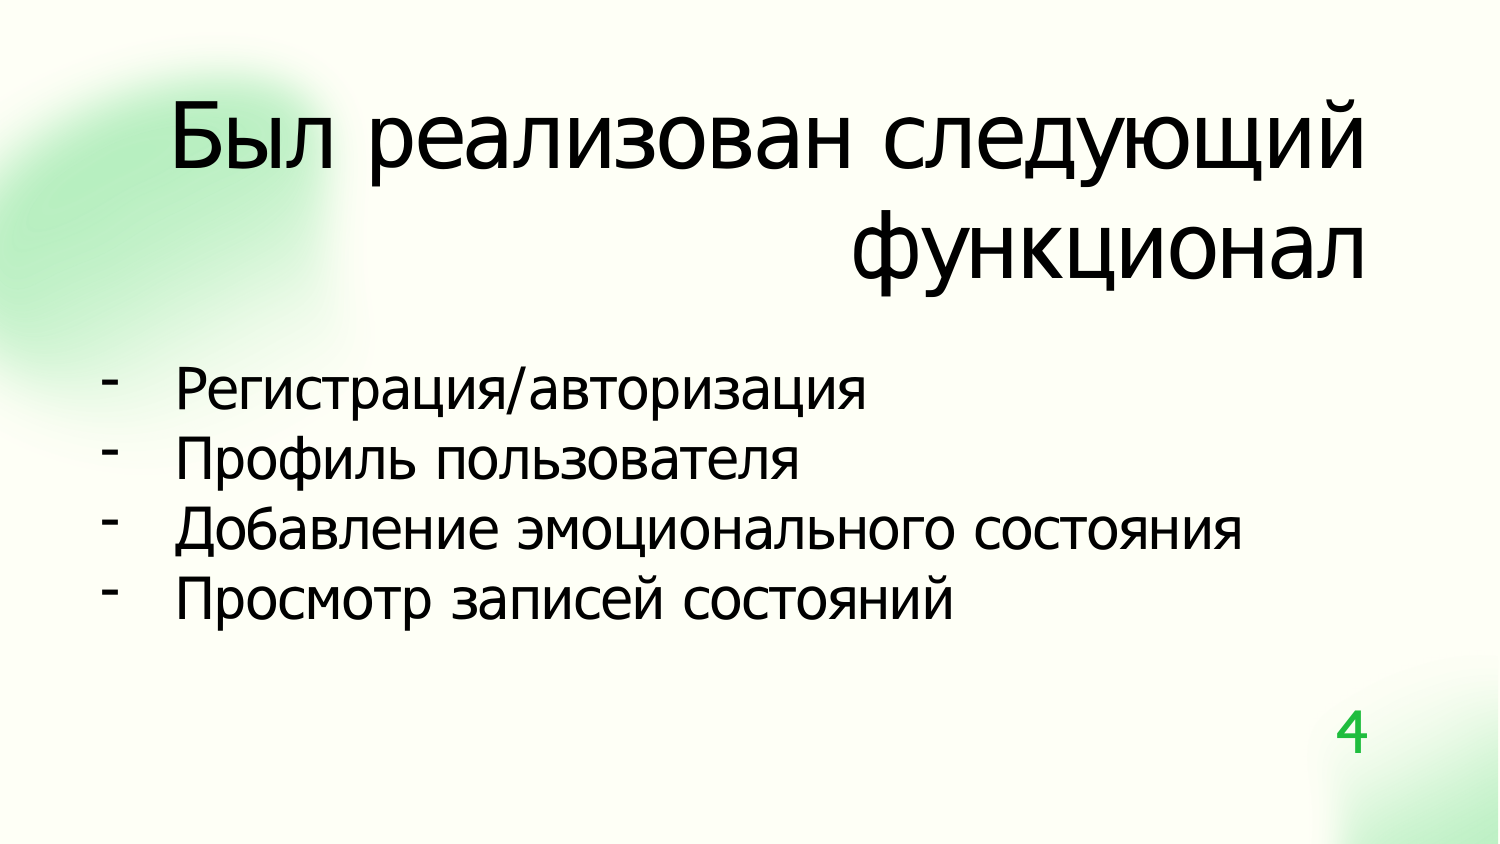

Был реализован следующий функционал
Регистрация/авторизация
Профиль пользователя
Добавление эмоционального состояния
Просмотр записей состояний
4